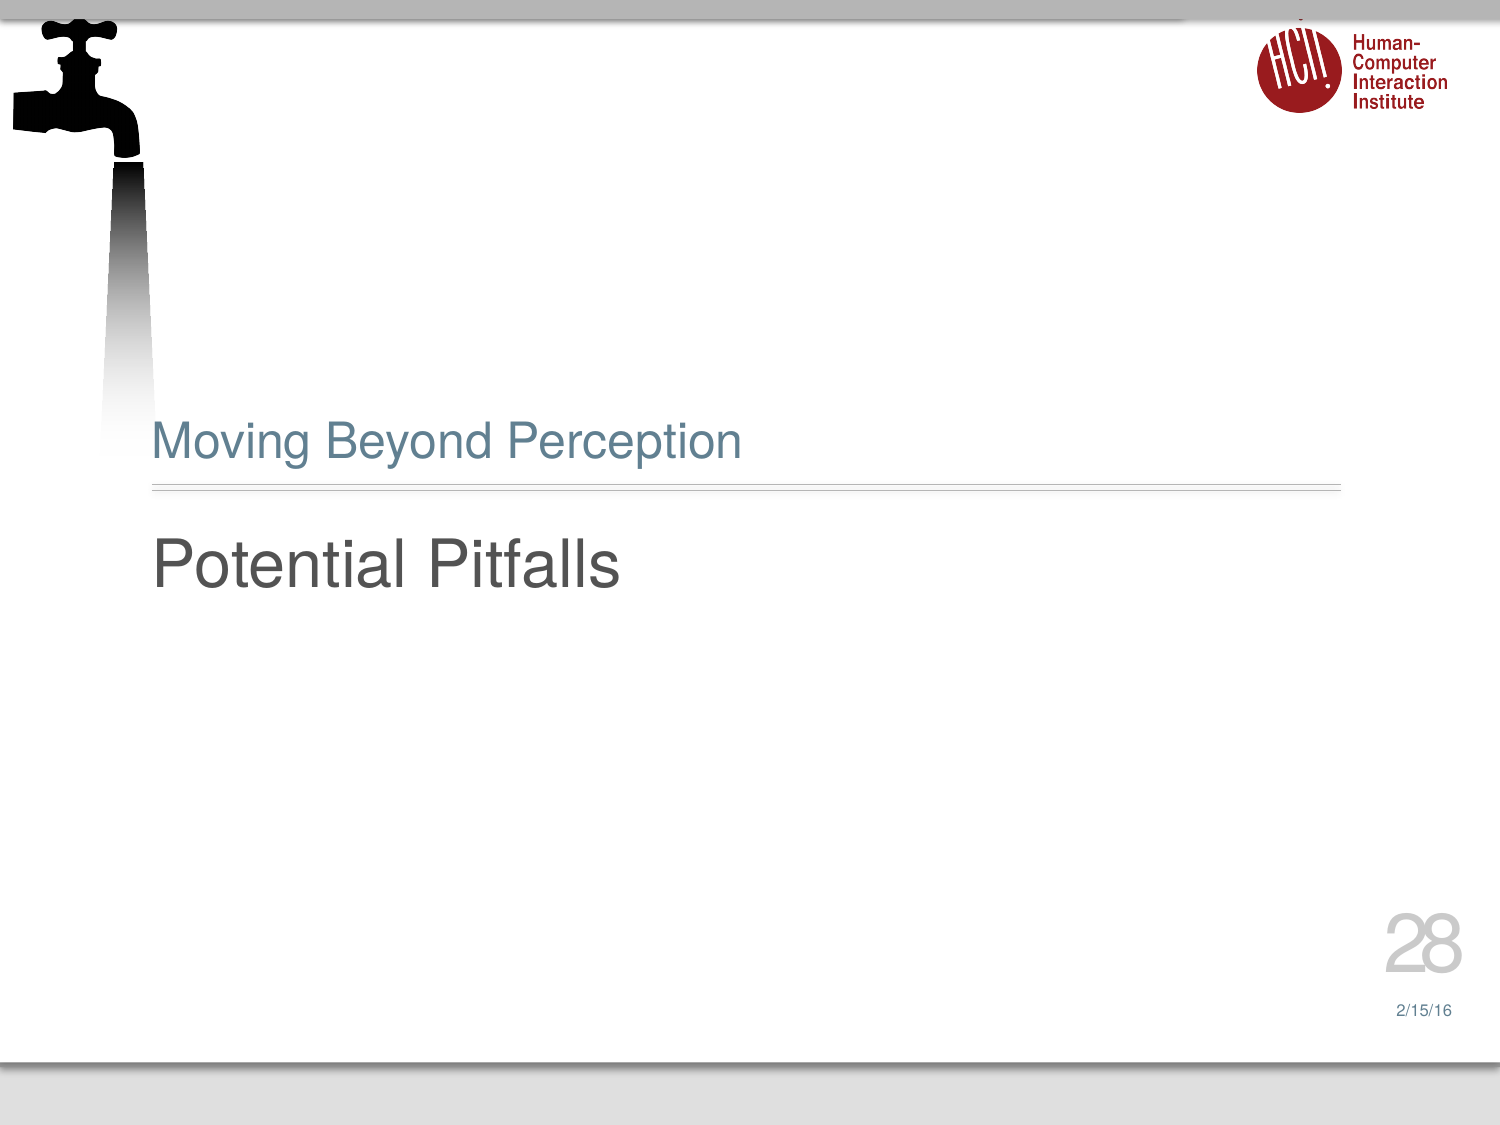

Moving Beyond Perception
# Potential Pitfalls
28
2/15/16